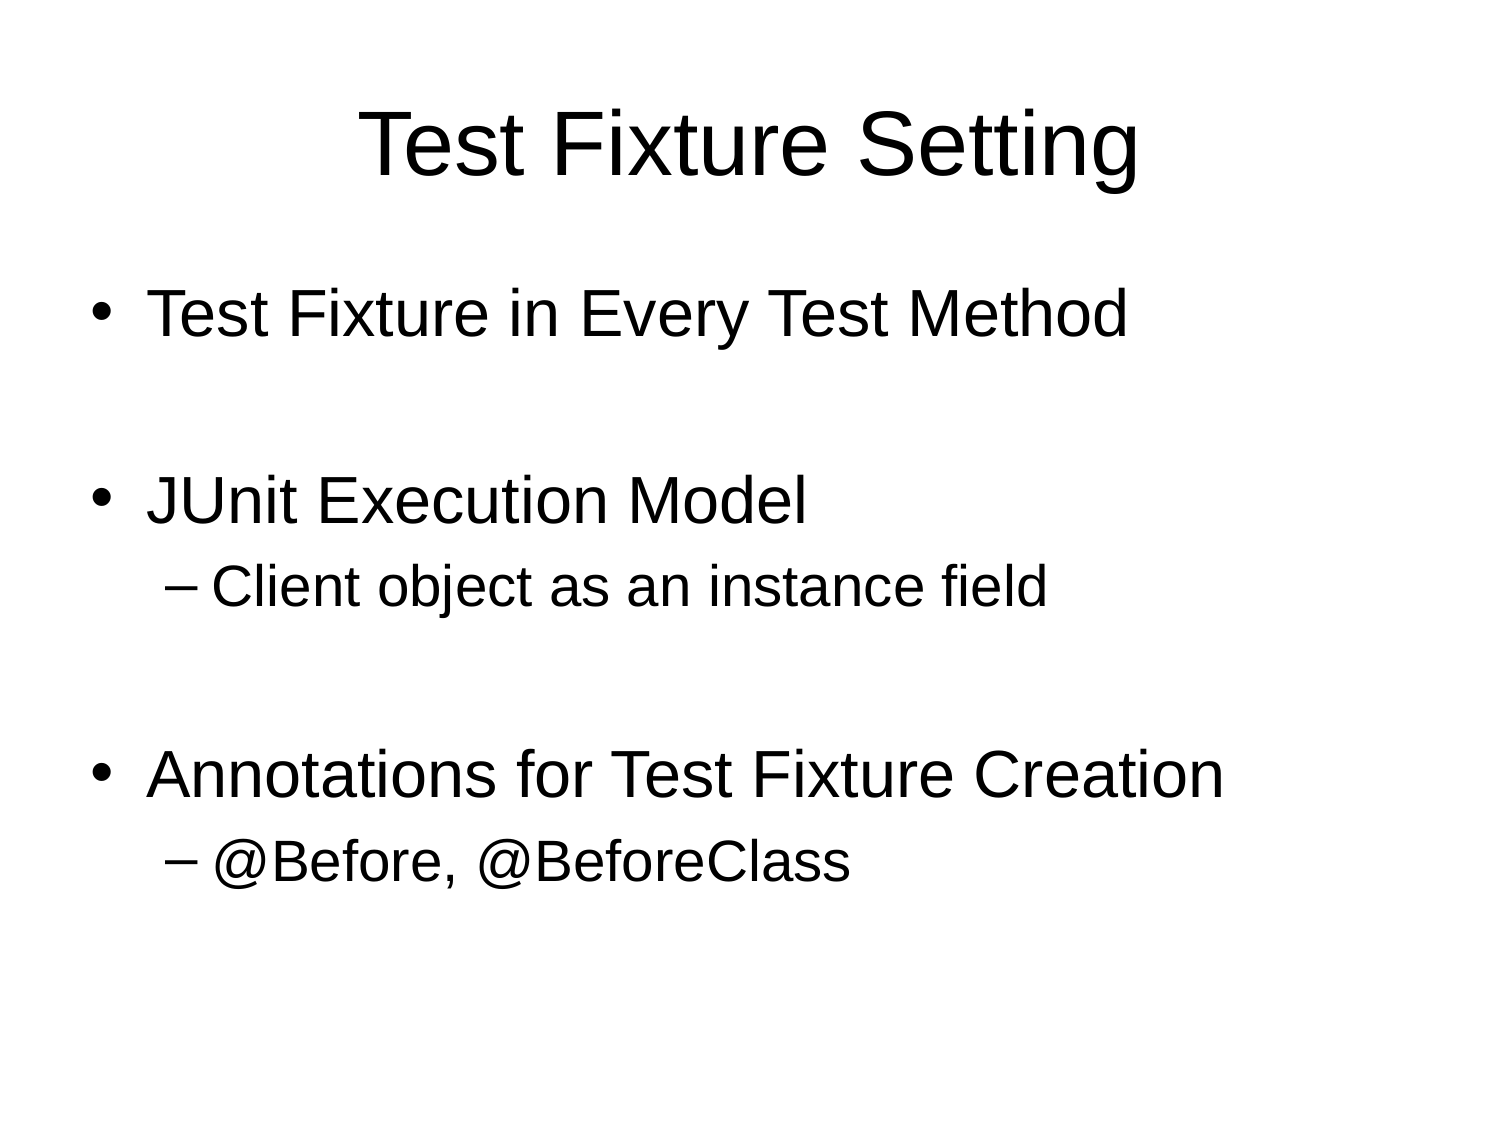

# Test Fixture Setting
Test Fixture in Every Test Method

JUnit Execution Model
Client object as an instance field

Annotations for Test Fixture Creation
@Before, @BeforeClass